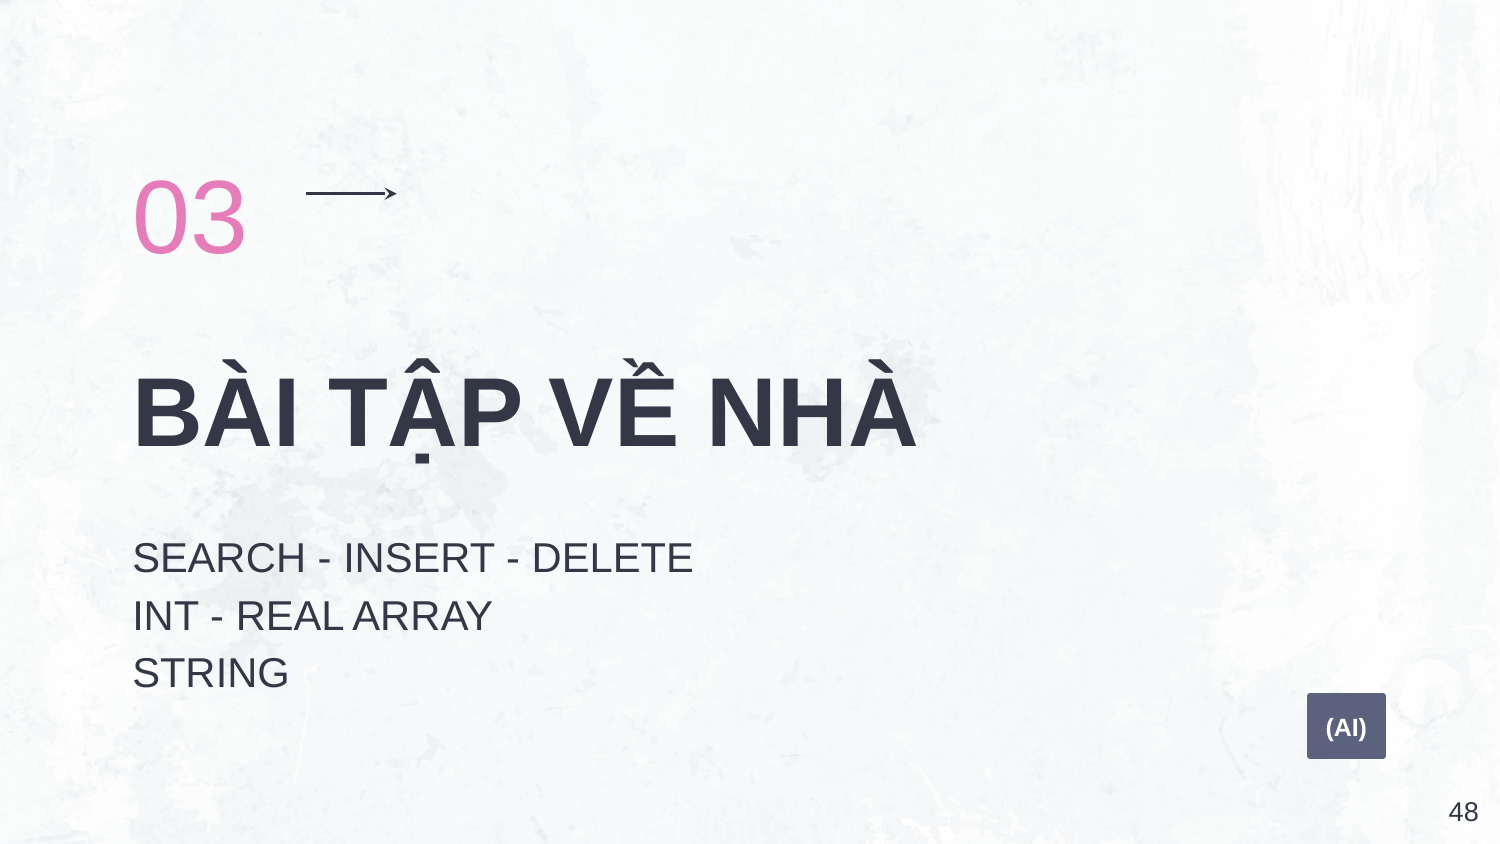

03
# BÀI TẬP VỀ NHÀ

SEARCH - INSERT - DELETE
INT - REAL ARRAY
STRING
(AI)
48